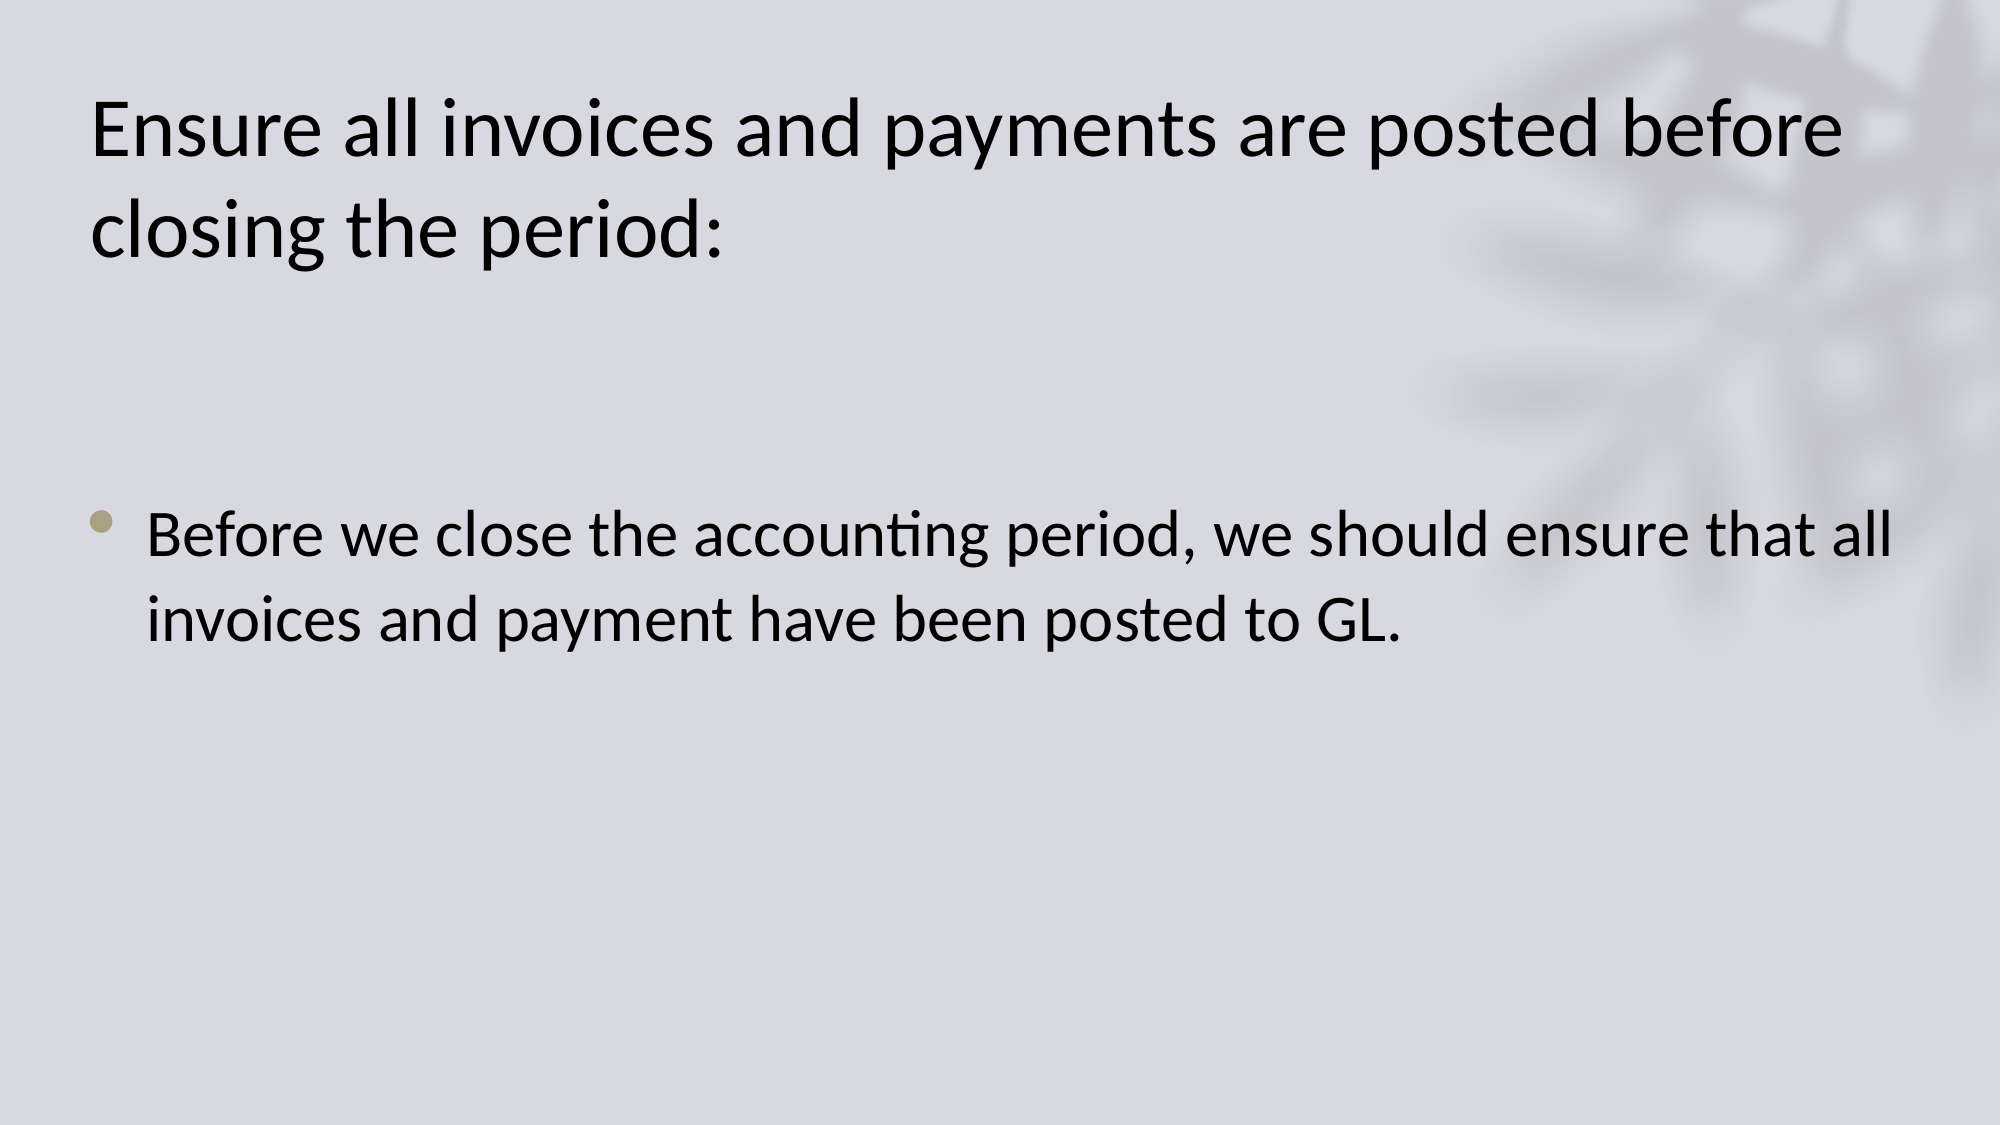

# Ensure all invoices and payments are posted before closing the period:
Before we close the accounting period, we should ensure that all invoices and payment have been posted to GL.